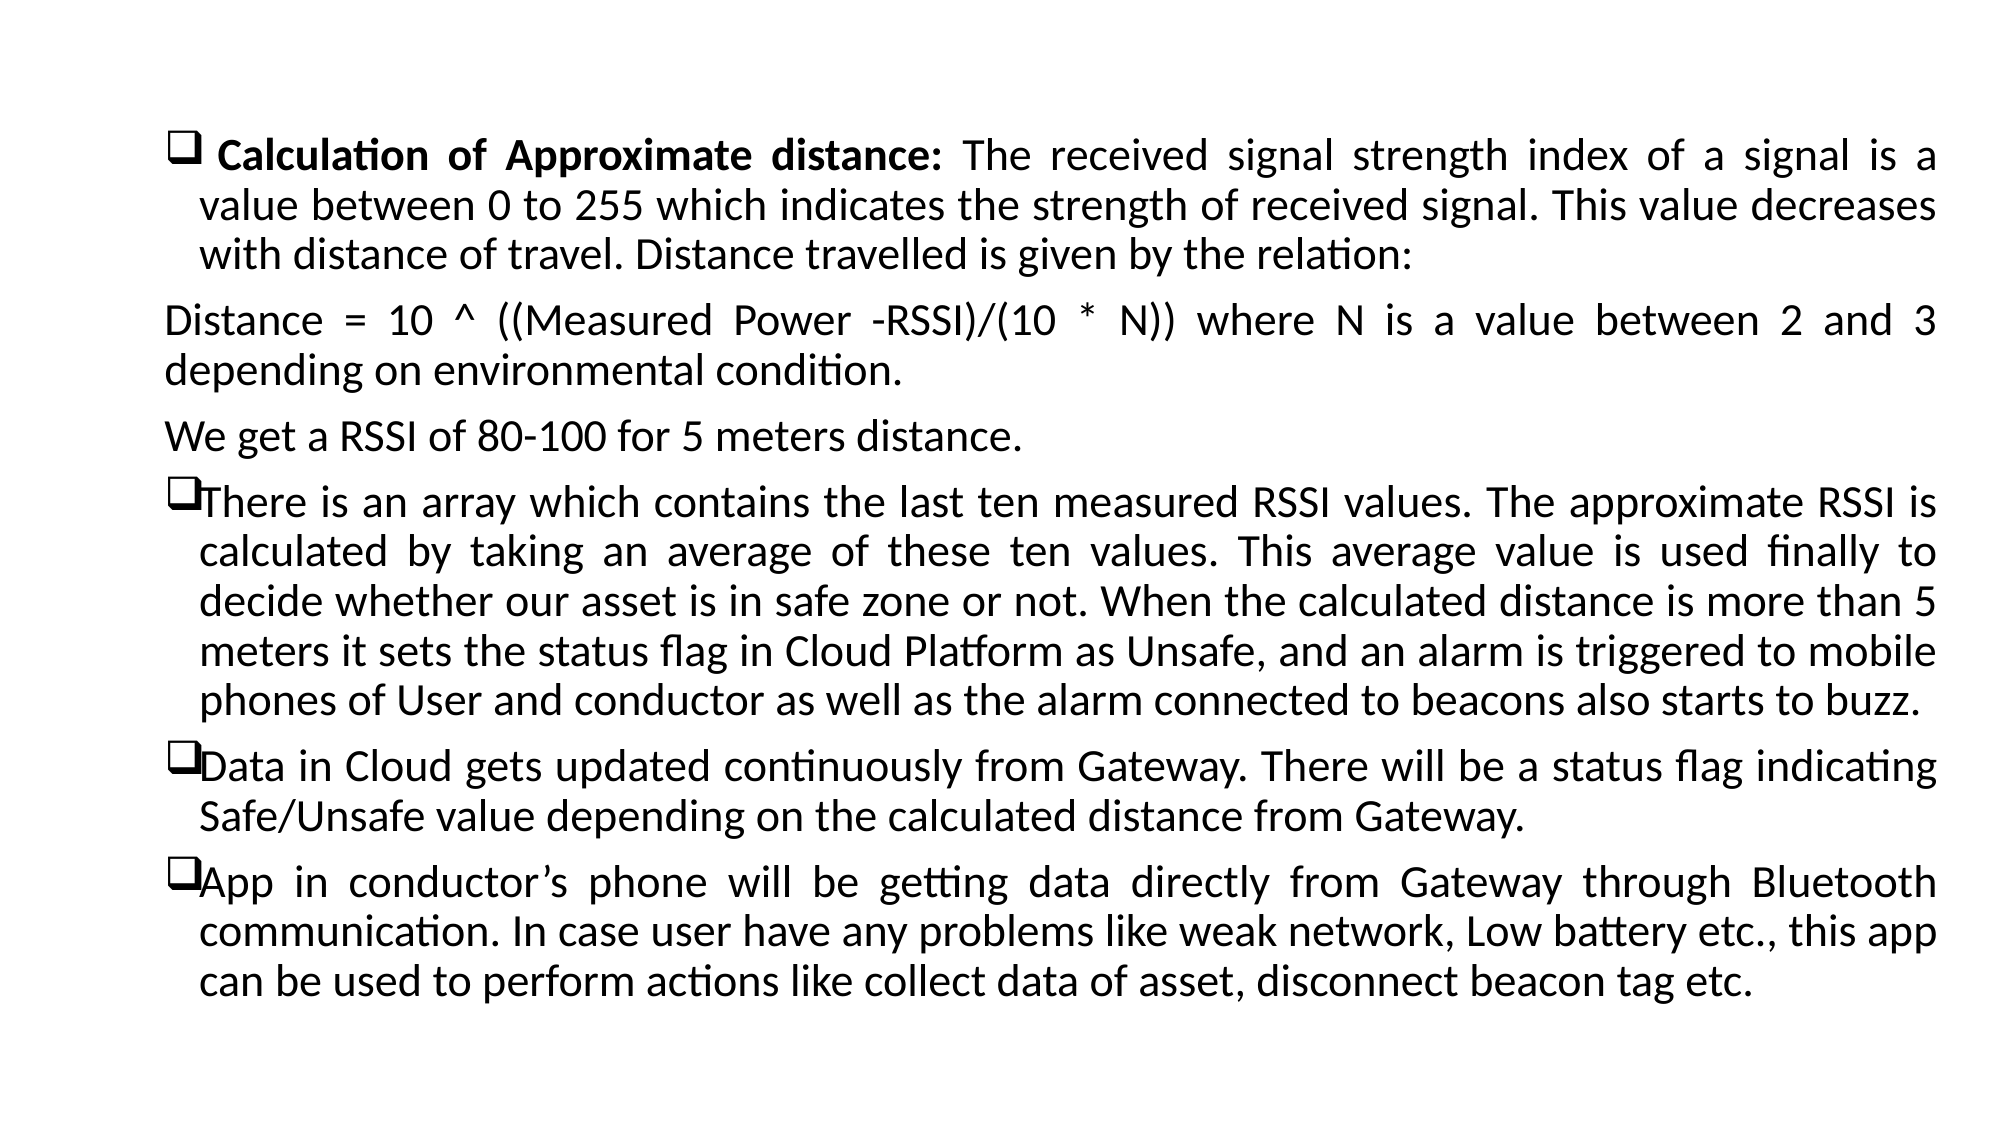

Calculation of Approximate distance: The received signal strength index of a signal is a value between 0 to 255 which indicates the strength of received signal. This value decreases with distance of travel. Distance travelled is given by the relation:
Distance = 10 ^ ((Measured Power -RSSI)/(10 * N)) where N is a value between 2 and 3 depending on environmental condition.
We get a RSSI of 80-100 for 5 meters distance.
There is an array which contains the last ten measured RSSI values. The approximate RSSI is calculated by taking an average of these ten values. This average value is used finally to decide whether our asset is in safe zone or not. When the calculated distance is more than 5 meters it sets the status flag in Cloud Platform as Unsafe, and an alarm is triggered to mobile phones of User and conductor as well as the alarm connected to beacons also starts to buzz.
Data in Cloud gets updated continuously from Gateway. There will be a status flag indicating Safe/Unsafe value depending on the calculated distance from Gateway.
App in conductor’s phone will be getting data directly from Gateway through Bluetooth communication. In case user have any problems like weak network, Low battery etc., this app can be used to perform actions like collect data of asset, disconnect beacon tag etc.